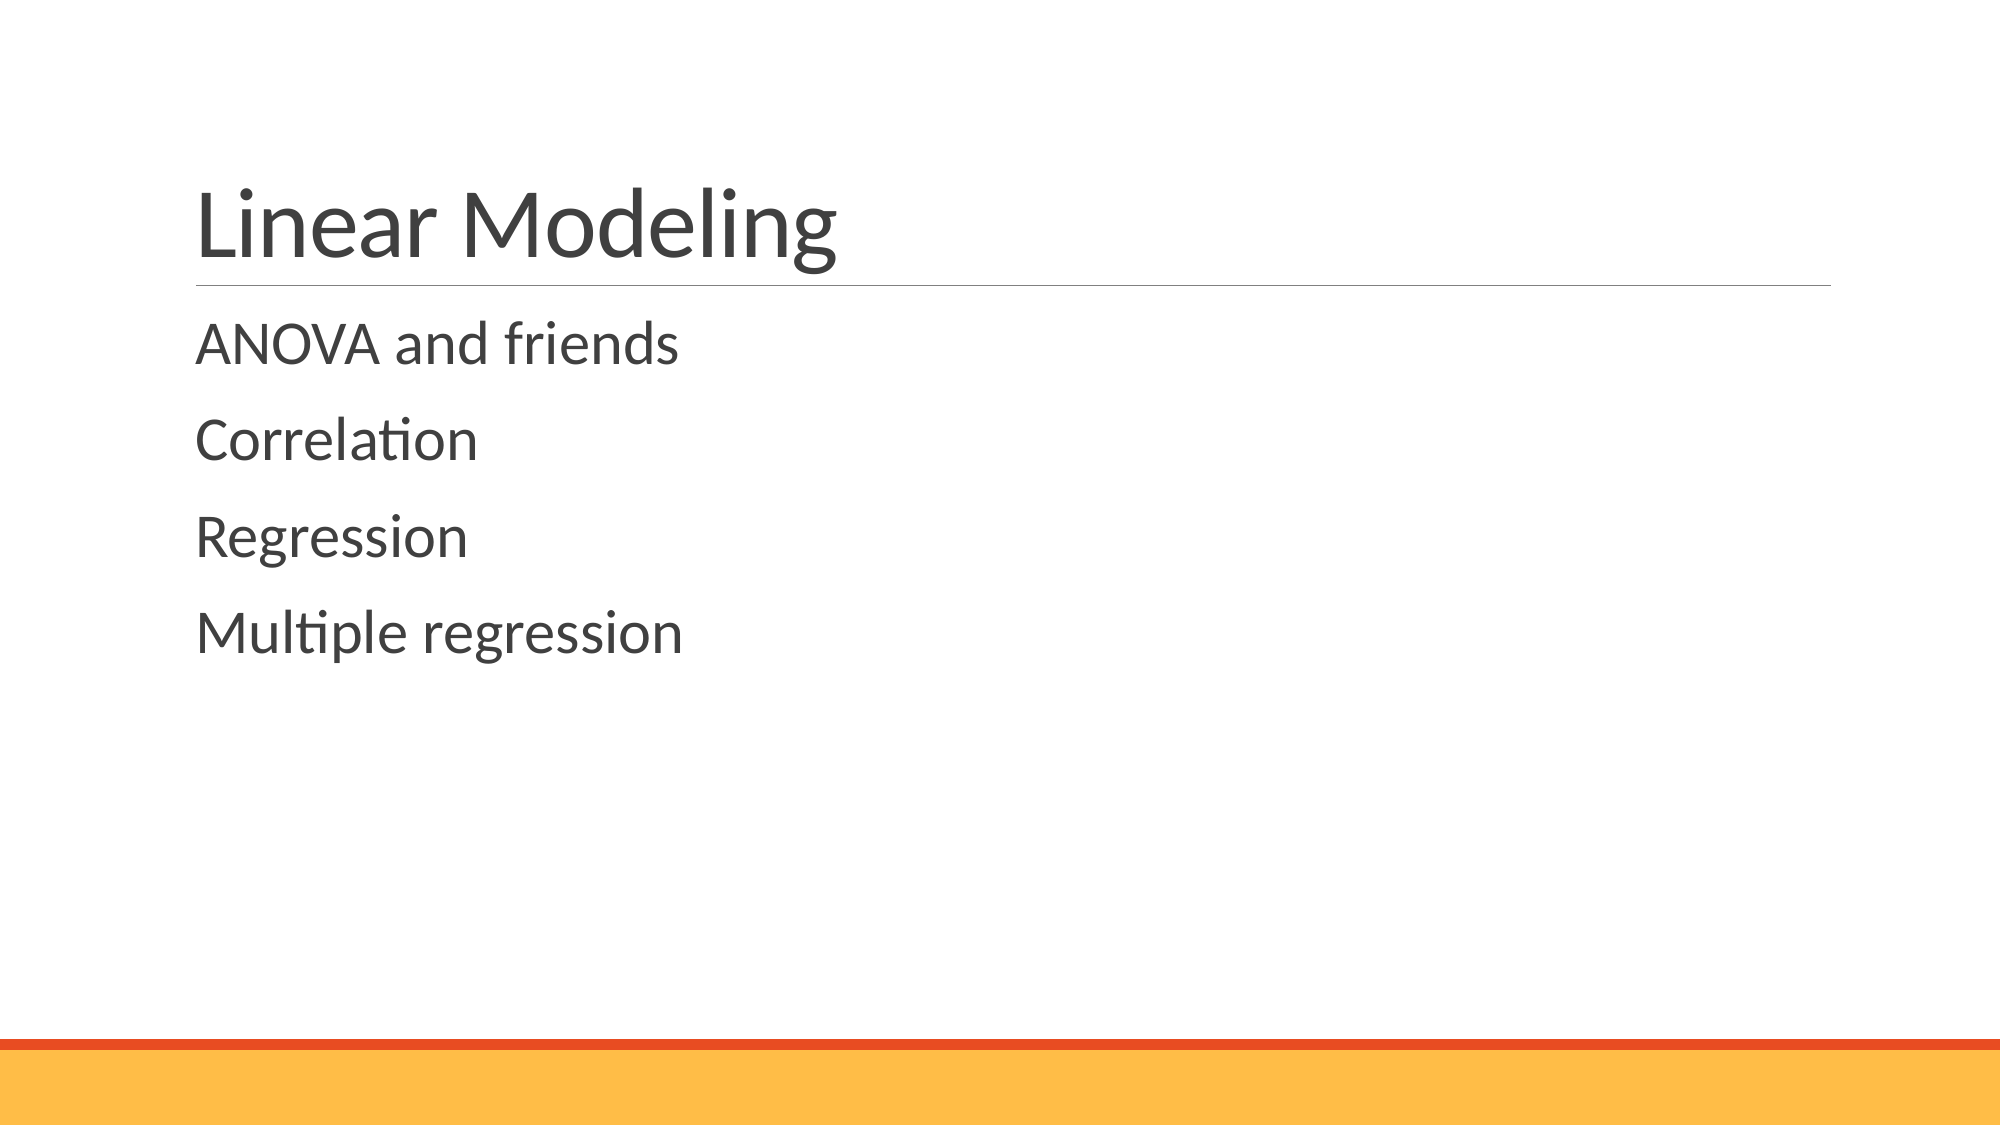

# Linear Modeling
ANOVA and friends
Correlation
Regression
Multiple regression